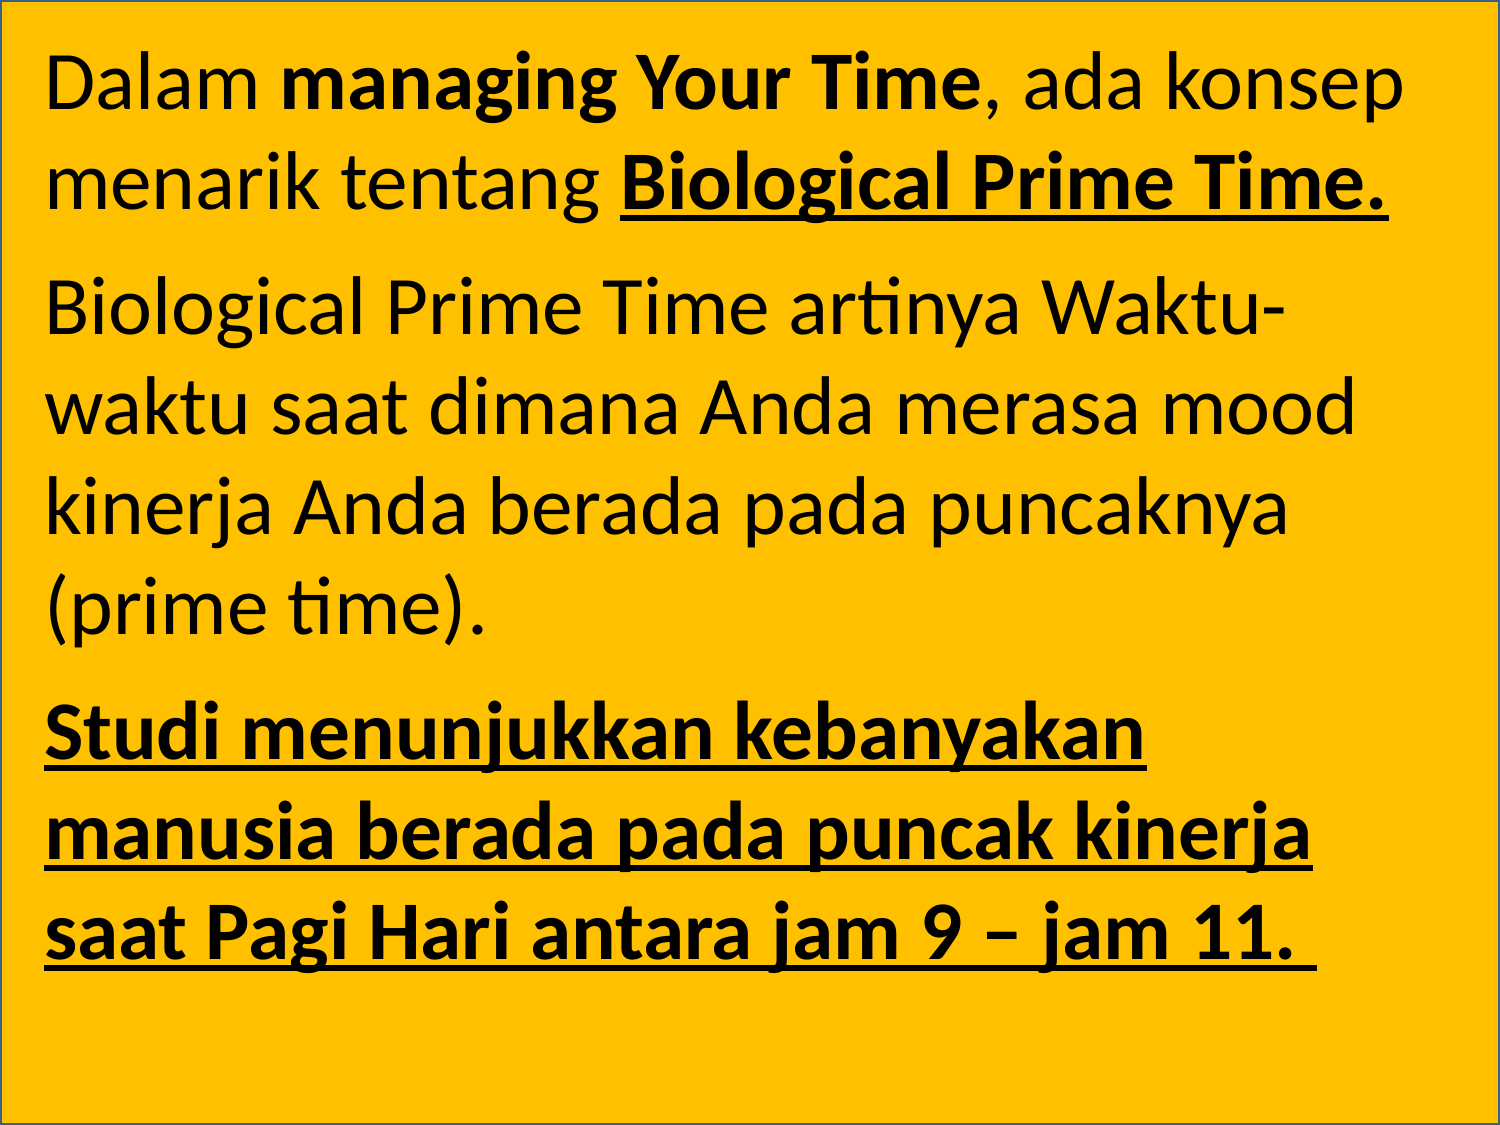

Dalam managing Your Time, ada konsep menarik tentang Biological Prime Time.
Biological Prime Time artinya Waktu-waktu saat dimana Anda merasa mood kinerja Anda berada pada puncaknya (prime time).
Studi menunjukkan kebanyakan manusia berada pada puncak kinerja saat Pagi Hari antara jam 9 – jam 11.